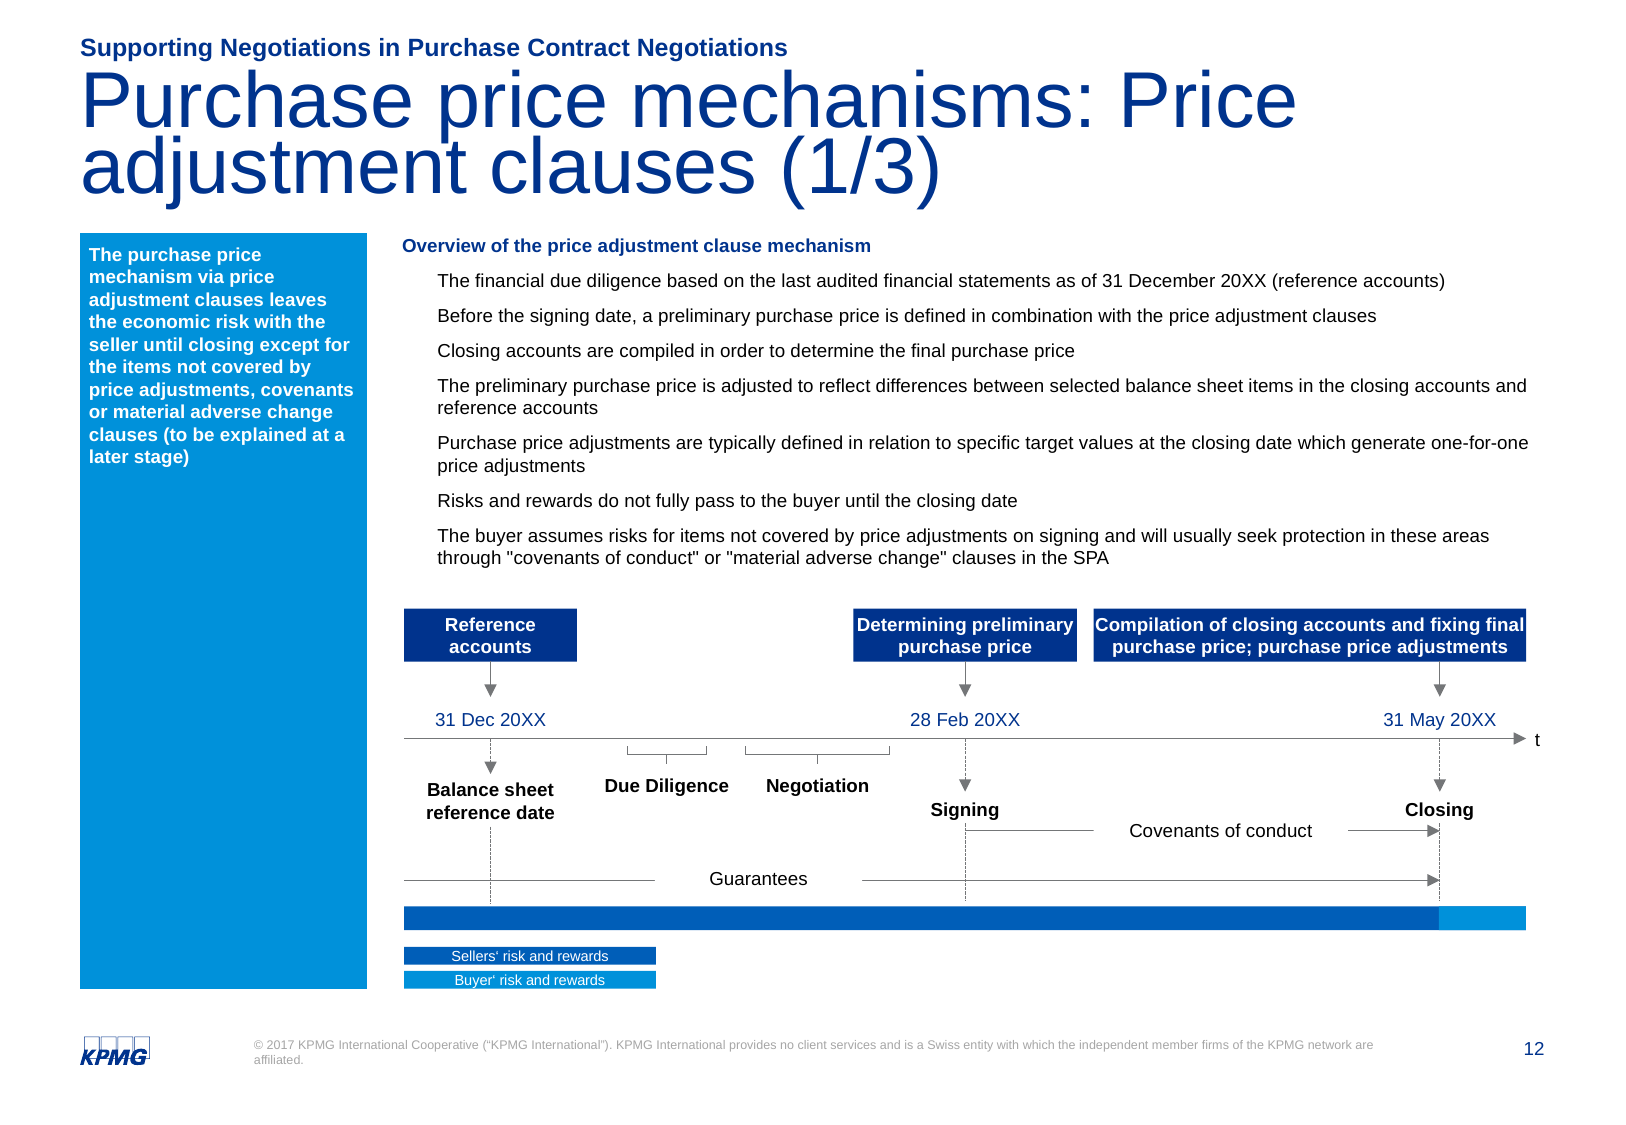

Supporting Negotiations in Purchase Contract Negotiations
# Purchase price mechanisms: Price adjustment clauses (1/3)
The purchase price mechanism via price adjustment clauses leaves the economic risk with the seller until closing except for the items not covered by price adjustments, covenants or material adverse change clauses (to be explained at a later stage)
Overview of the price adjustment clause mechanism
The financial due diligence based on the last audited financial statements as of 31 December 20XX (reference accounts)
Before the signing date, a preliminary purchase price is defined in combination with the price adjustment clauses
Closing accounts are compiled in order to determine the final purchase price
The preliminary purchase price is adjusted to reflect differences between selected balance sheet items in the closing accounts and reference accounts
Purchase price adjustments are typically defined in relation to specific target values at the closing date which generate one-for-one price adjustments
Risks and rewards do not fully pass to the buyer until the closing date
The buyer assumes risks for items not covered by price adjustments on signing and will usually seek protection in these areas through "covenants of conduct" or "material adverse change" clauses in the SPA
Reference accounts
Determining preliminary purchase price
Compilation of closing accounts and fixing final purchase price; purchase price adjustments

31 Dec 20XX
28 Feb 20XX
31 May 20XX

t
Due Diligence
Negotiation
Balance sheet reference date
Signing
Closing
Covenants of conduct
Guarantees

Sellers‘ risk and rewards
Buyer‘ risk and rewards